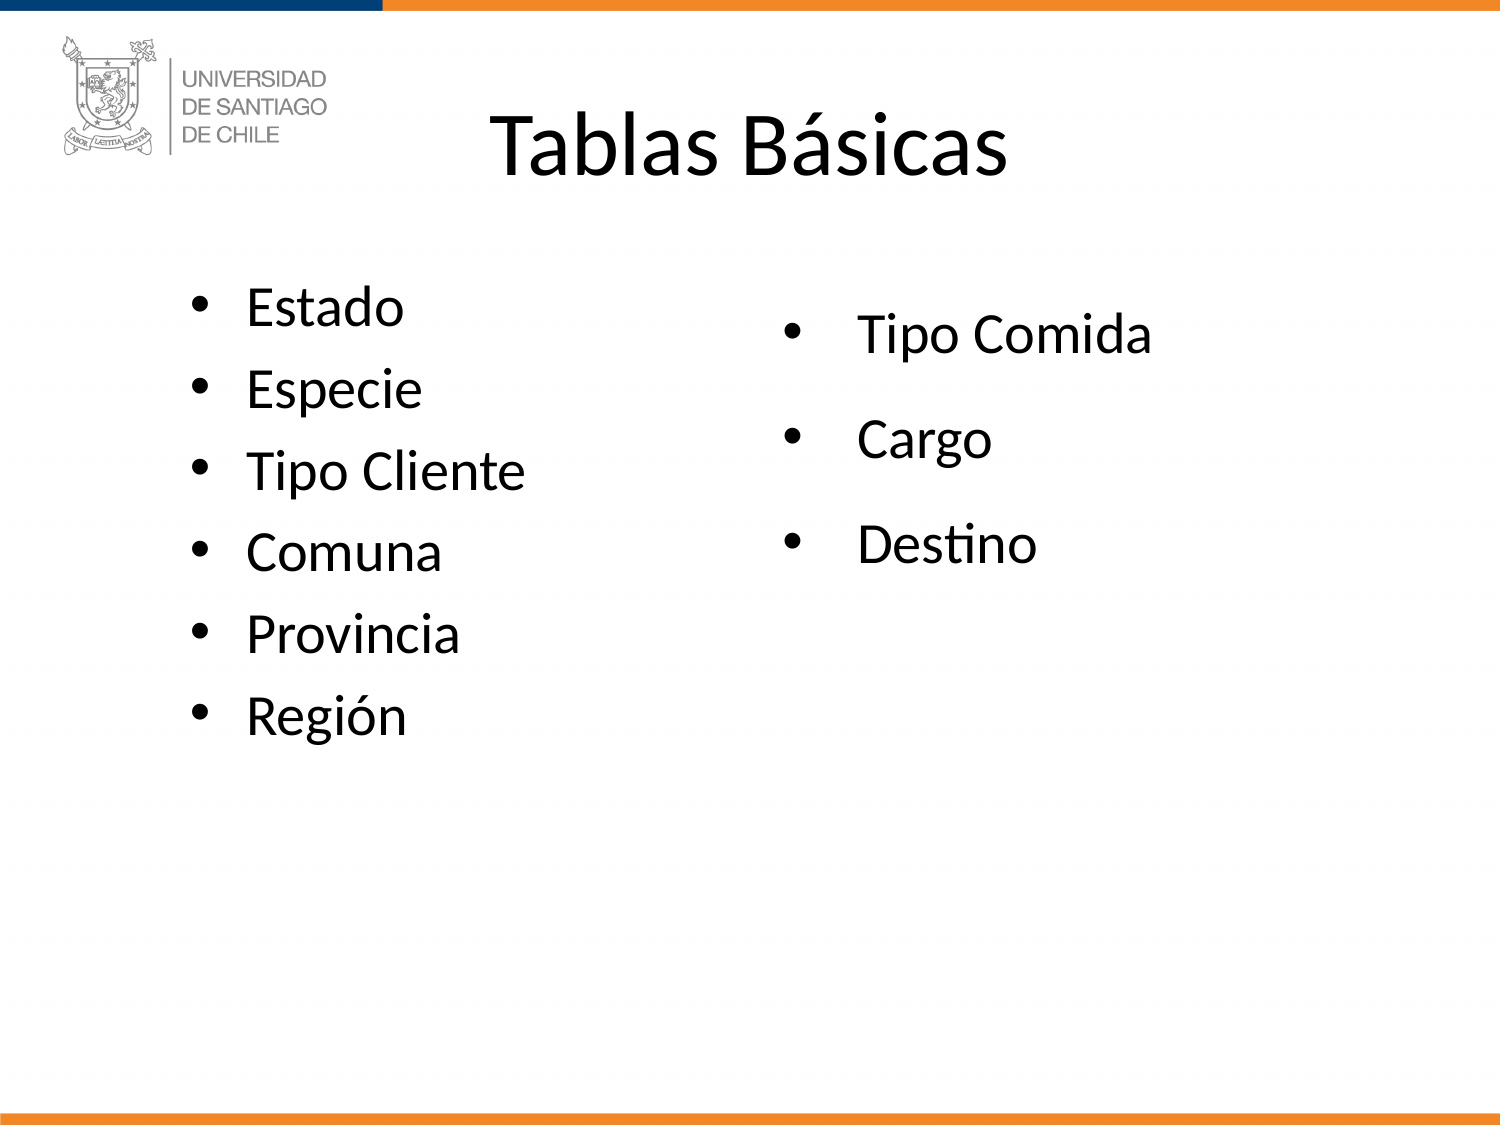

# Tablas Básicas
Tipo Comida
Cargo
Destino

Estado
Especie
Tipo Cliente
Comuna
Provincia
Región